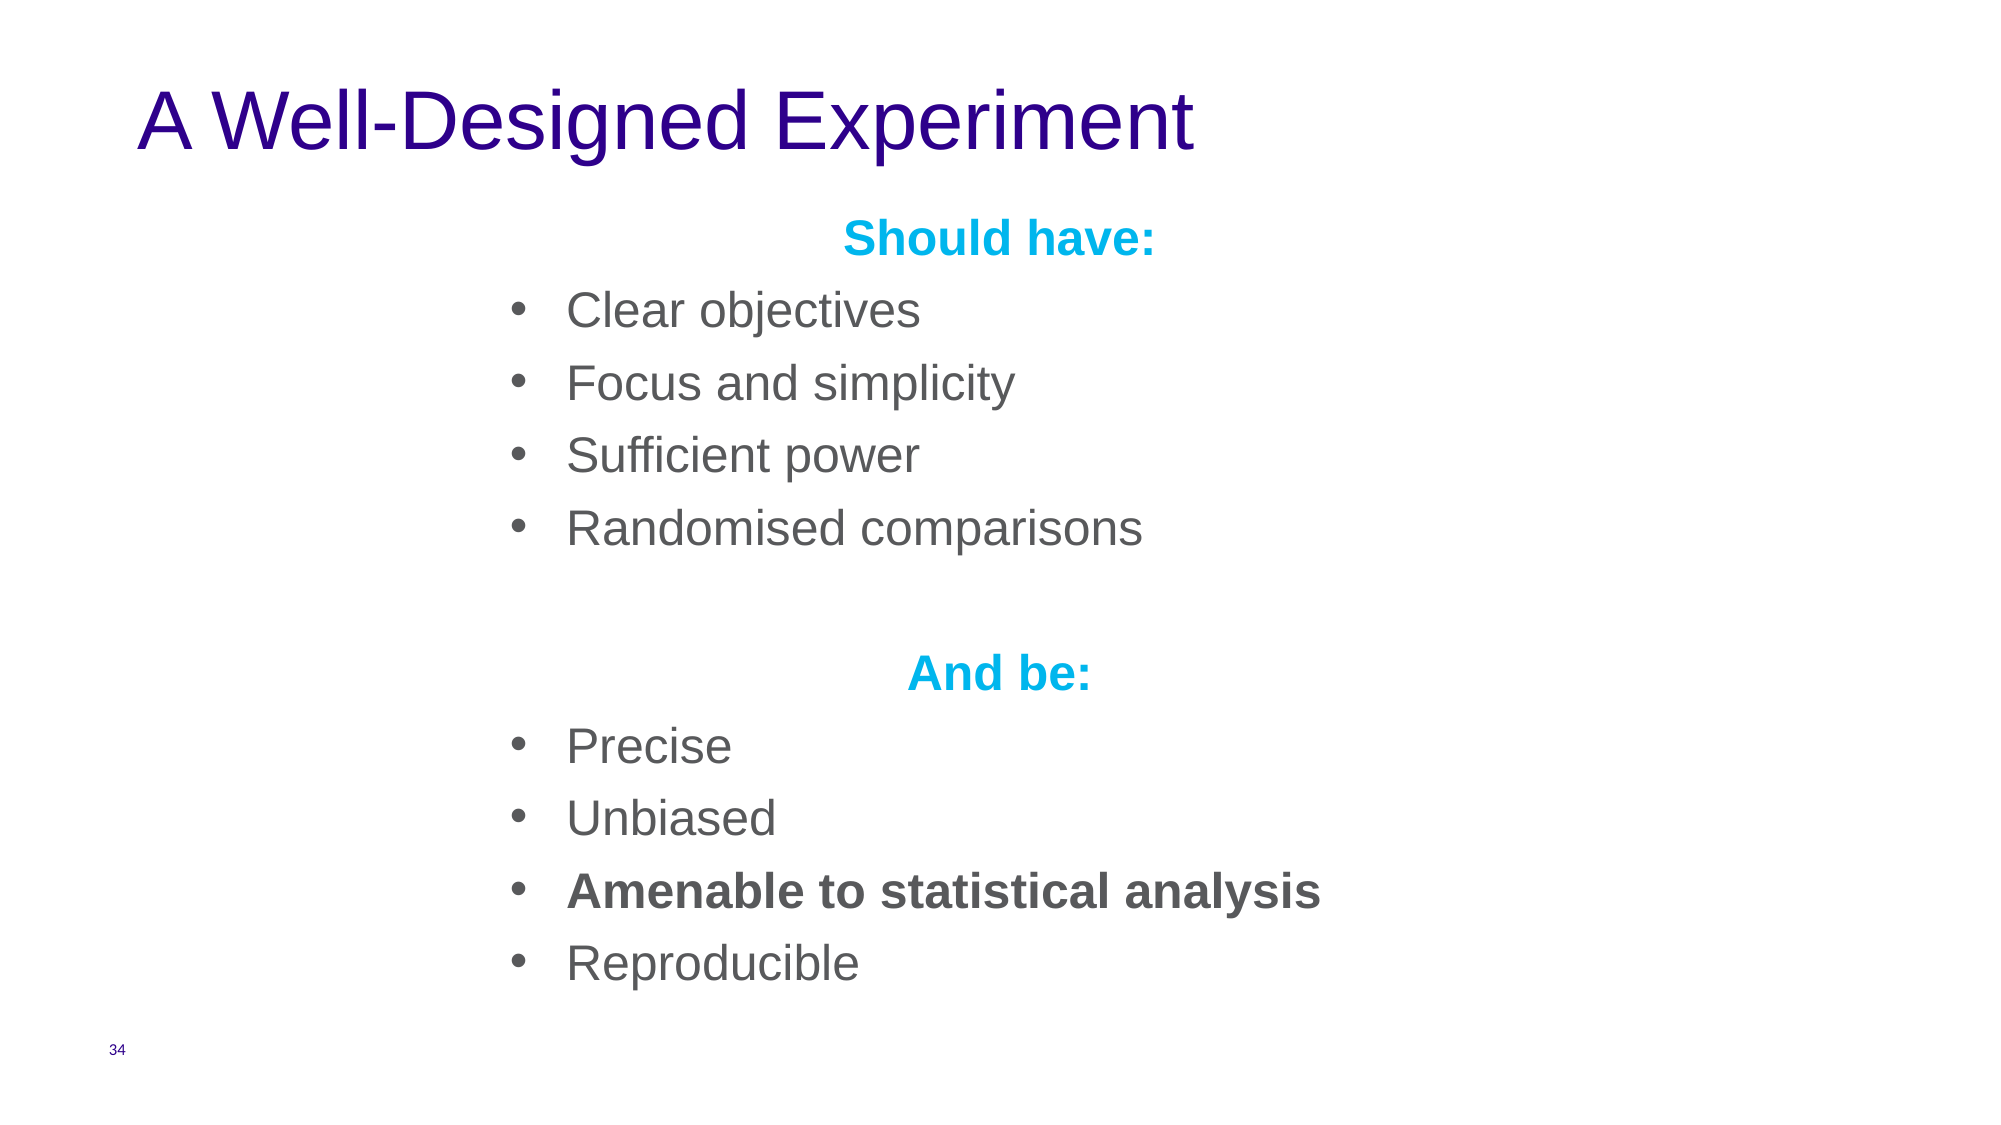

# A Well-Designed Experiment
Should have:
Clear objectives
Focus and simplicity
Sufficient power
Randomised comparisons

And be:
Precise
Unbiased
Amenable to statistical analysis
Reproducible
34